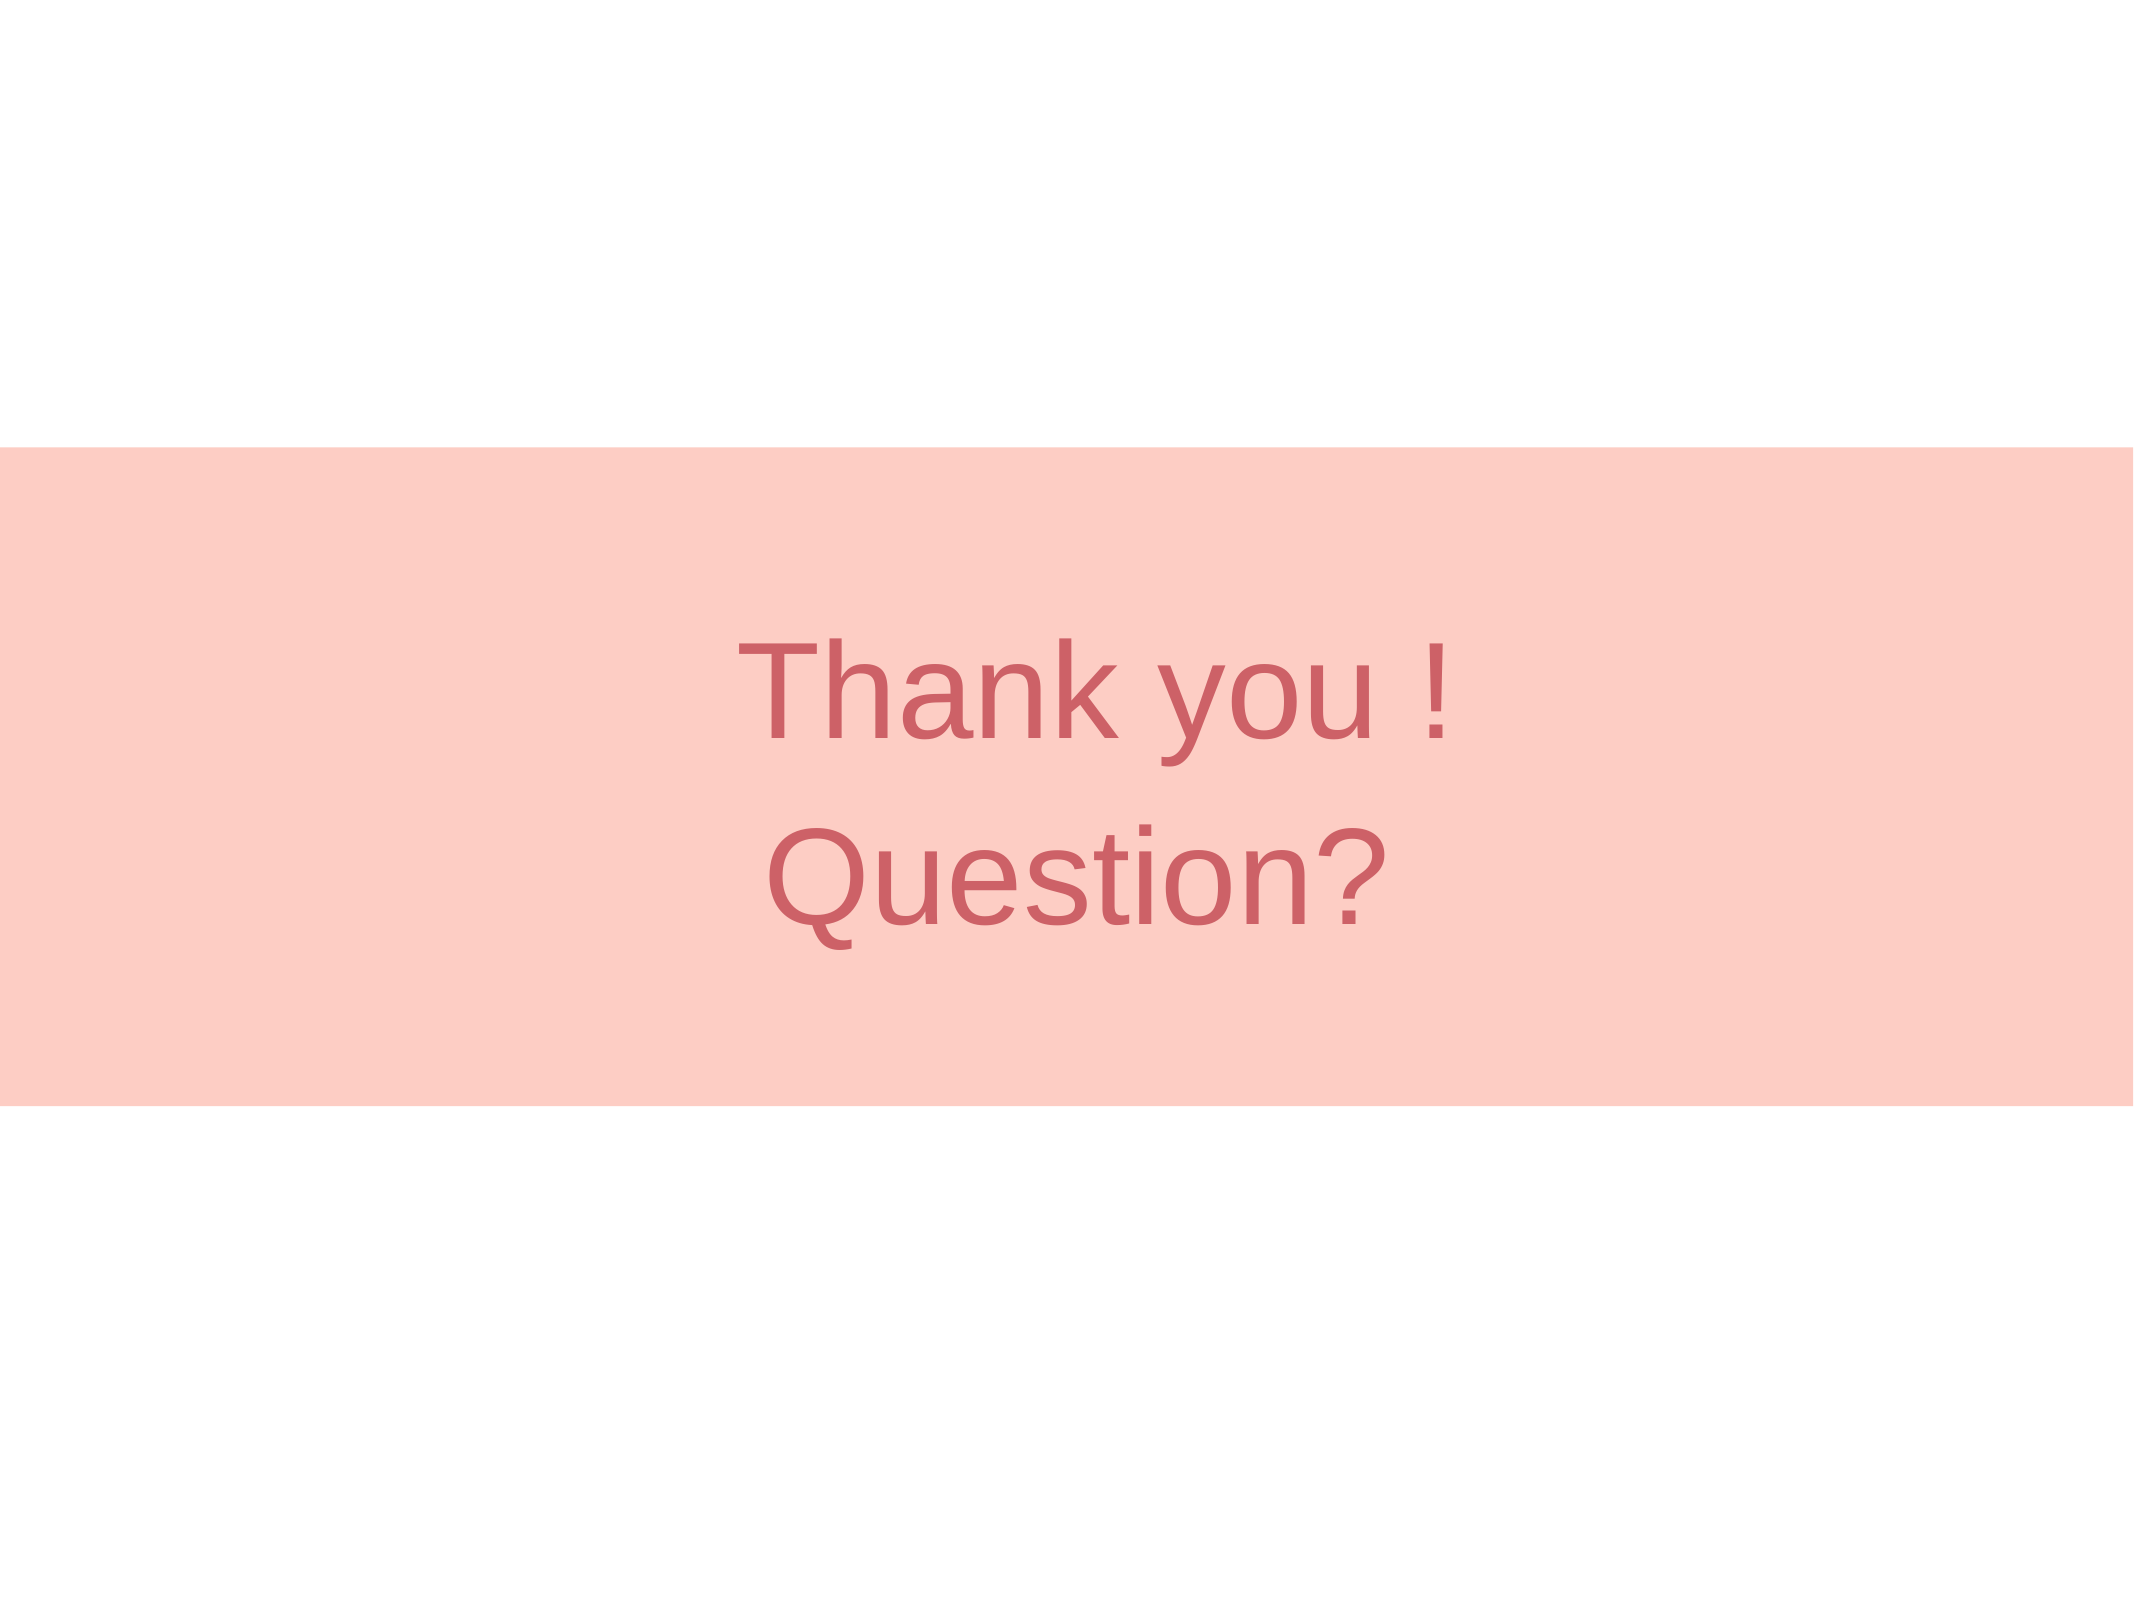

# References

“Learning Mixture of Gaussians in High dimensions” Rong Ge, H, Sham Kakade (STOC 2015)

“Super-Resolution off the Grid” H, Sham Kakade (NIPS 2015)

“Minimal Realization Problems for Hidden Markov Models” H, Rong Ge, Sham Kakade, and Munther Dahleh  (IEEE Transactions on Signal Processing, 2016)

“Recovering Structured Probability Matrices “ H, Sham Kakade, Wenhao Kong, Gregory Valiant, (submitted to STOC 2016)

 Thank you !
Question?